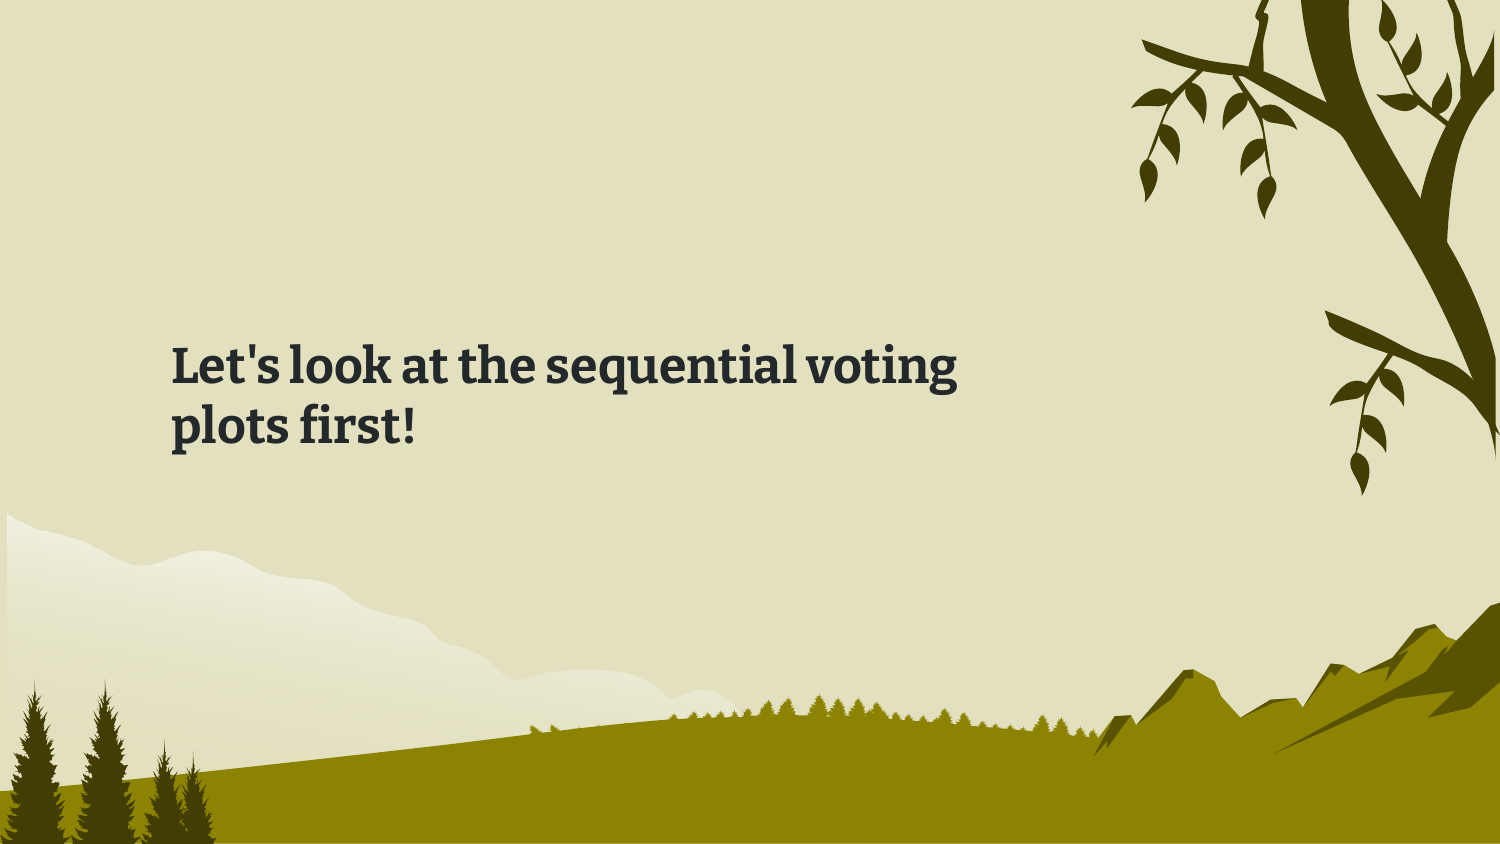

# Let's look at the sequential voting plots first!